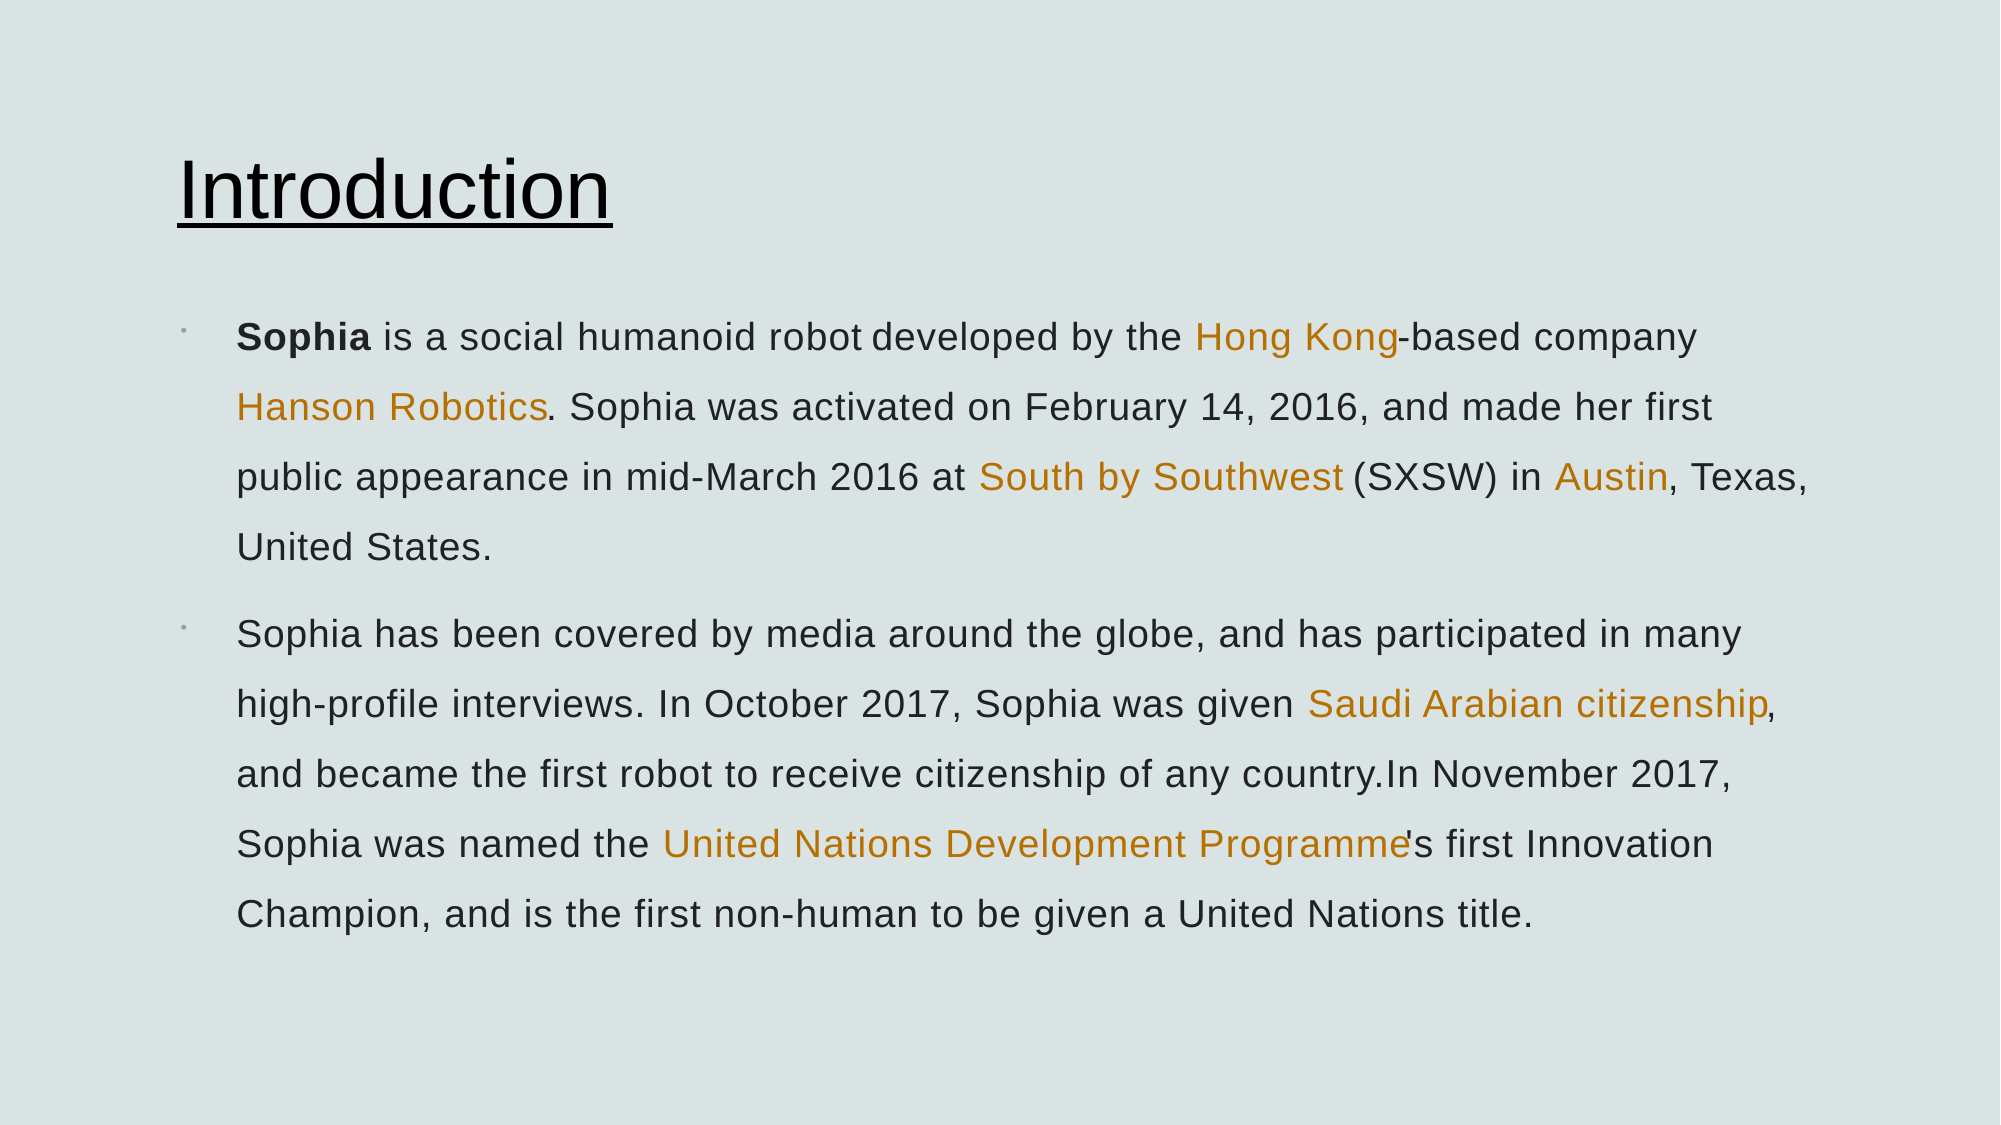

# Introduction
Sophia is a social humanoid robot developed by the Hong Kong-based company Hanson Robotics. Sophia was activated on February 14, 2016, and made her first public appearance in mid-March 2016 at South by Southwest (SXSW) in Austin, Texas, United States.
Sophia has been covered by media around the globe, and has participated in many high-profile interviews. In October 2017, Sophia was given Saudi Arabian citizenship, and became the first robot to receive citizenship of any country.In November 2017, Sophia was named the United Nations Development Programme's first Innovation Champion, and is the first non-human to be given a United Nations title.